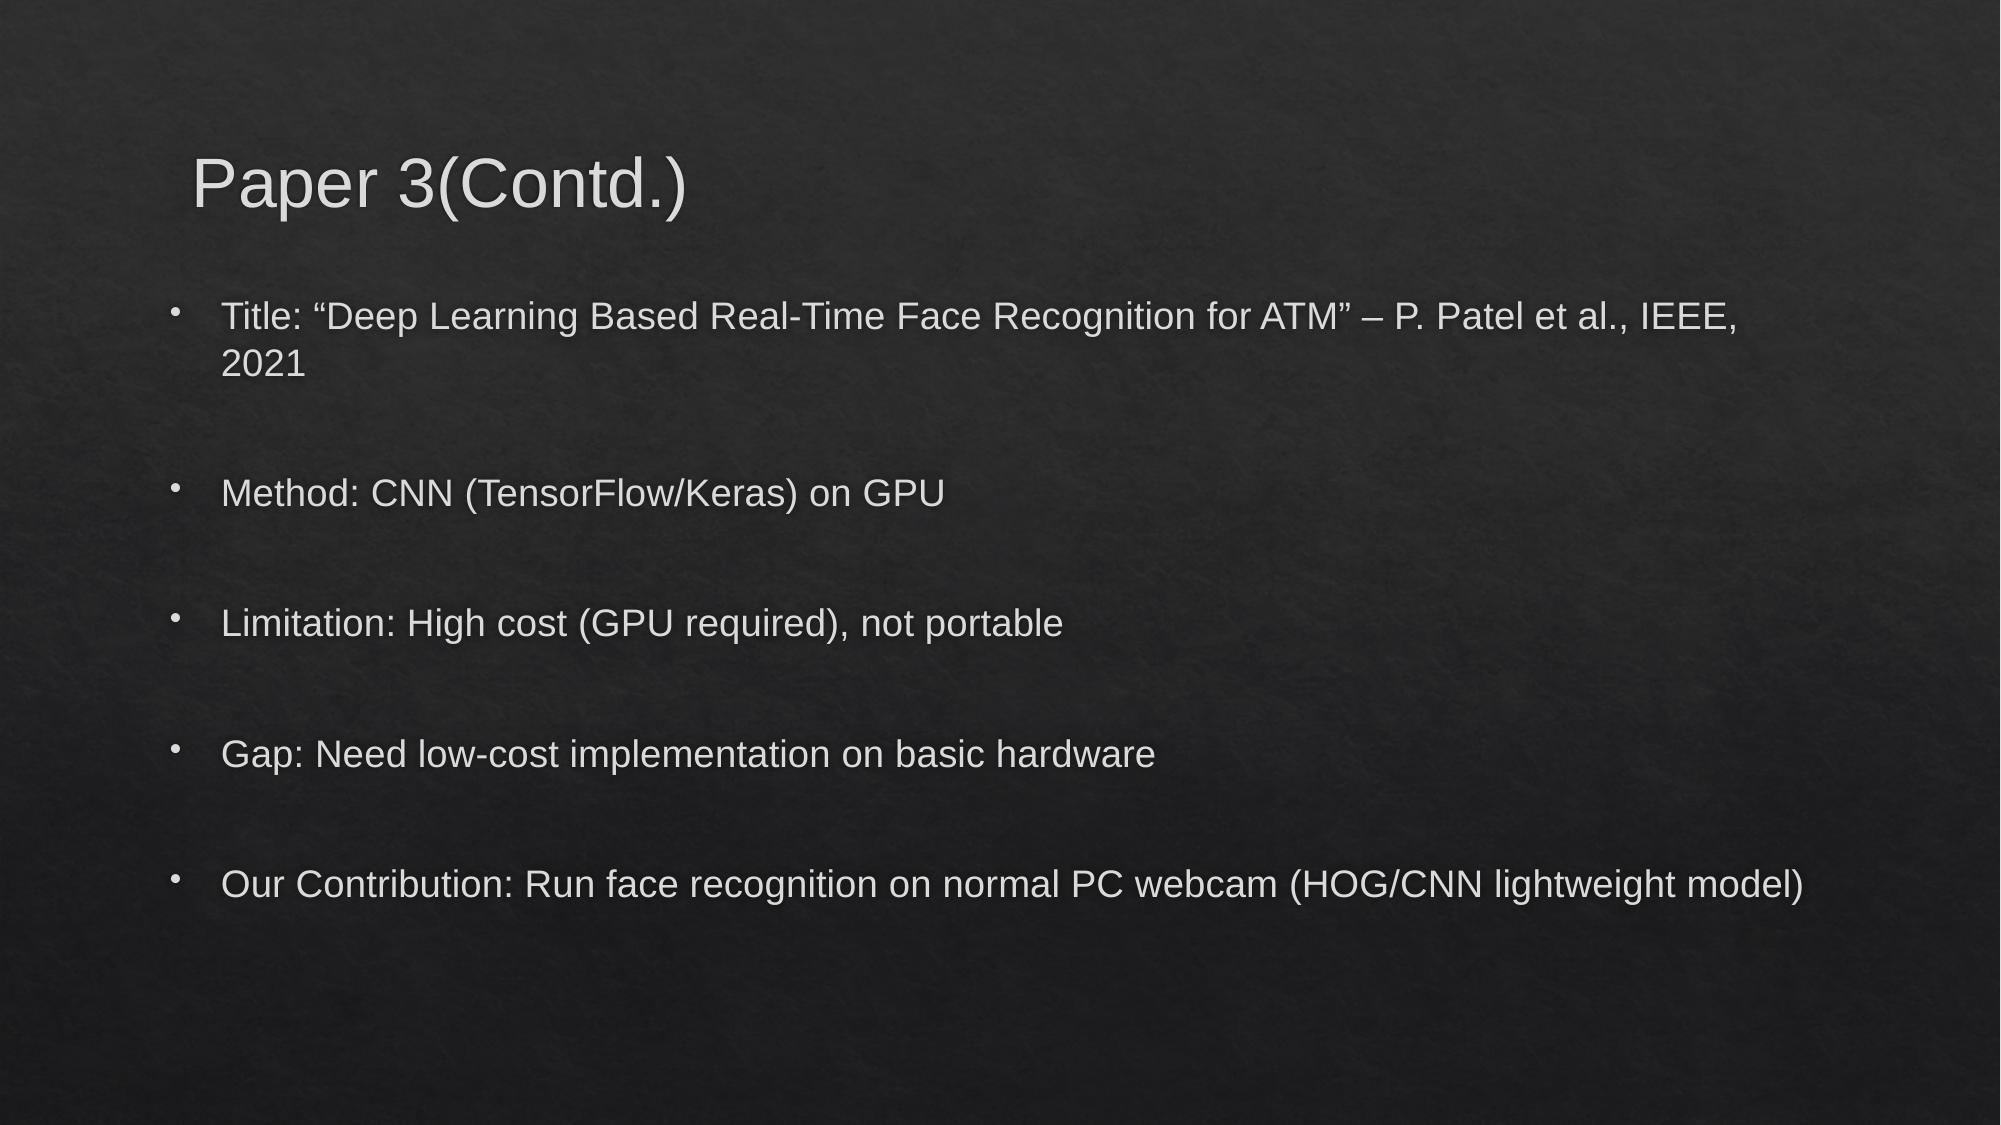

# Paper 3(Contd.)
Title: “Deep Learning Based Real-Time Face Recognition for ATM” – P. Patel et al., IEEE, 2021

Method: CNN (TensorFlow/Keras) on GPU

Limitation: High cost (GPU required), not portable

Gap: Need low-cost implementation on basic hardware

Our Contribution: Run face recognition on normal PC webcam (HOG/CNN lightweight model)